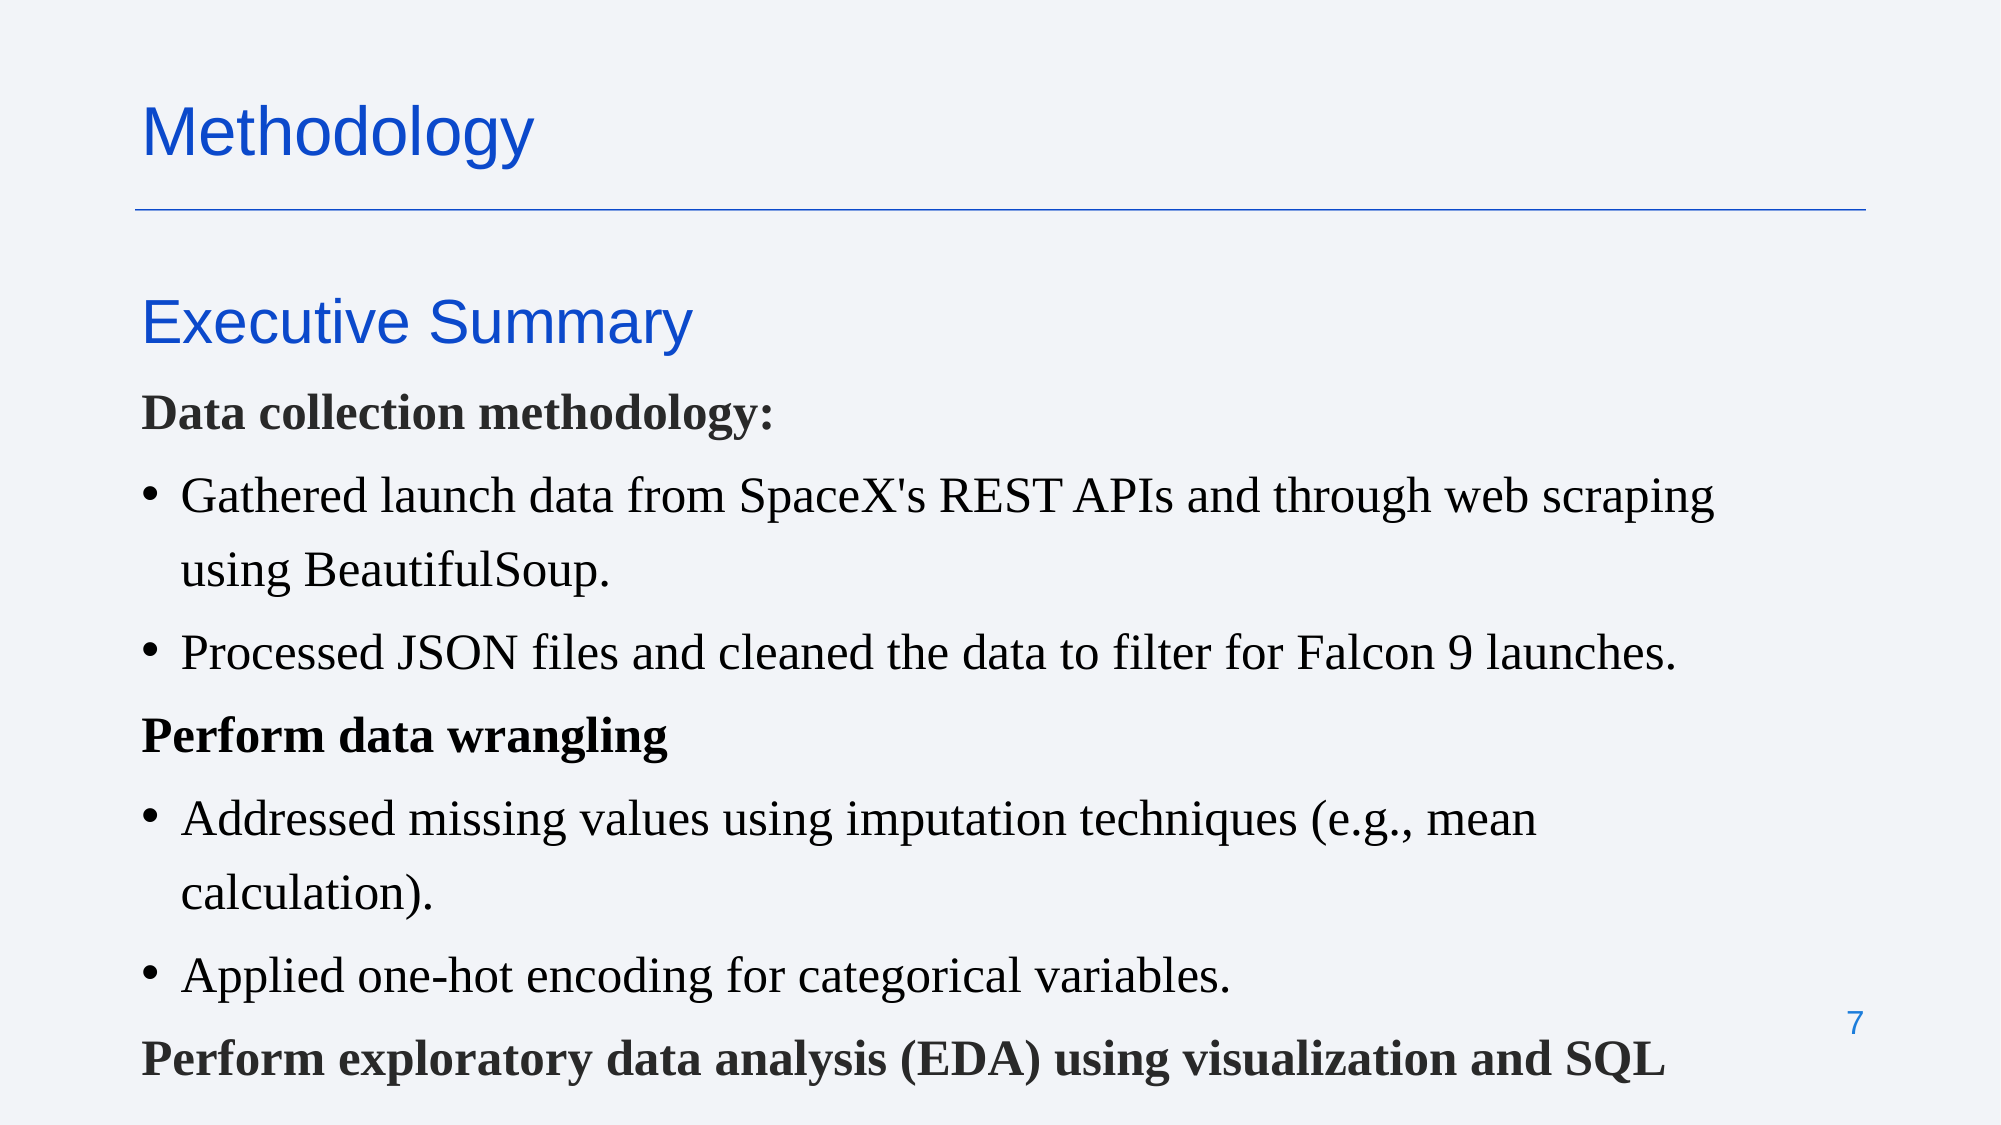

Methodology
Executive Summary
Data collection methodology:
Gathered launch data from SpaceX's REST APIs and through web scraping using BeautifulSoup.
Processed JSON files and cleaned the data to filter for Falcon 9 launches.
Perform data wrangling
Addressed missing values using imputation techniques (e.g., mean calculation).
Applied one-hot encoding for categorical variables.
Perform exploratory data analysis (EDA) using visualization and SQL

7